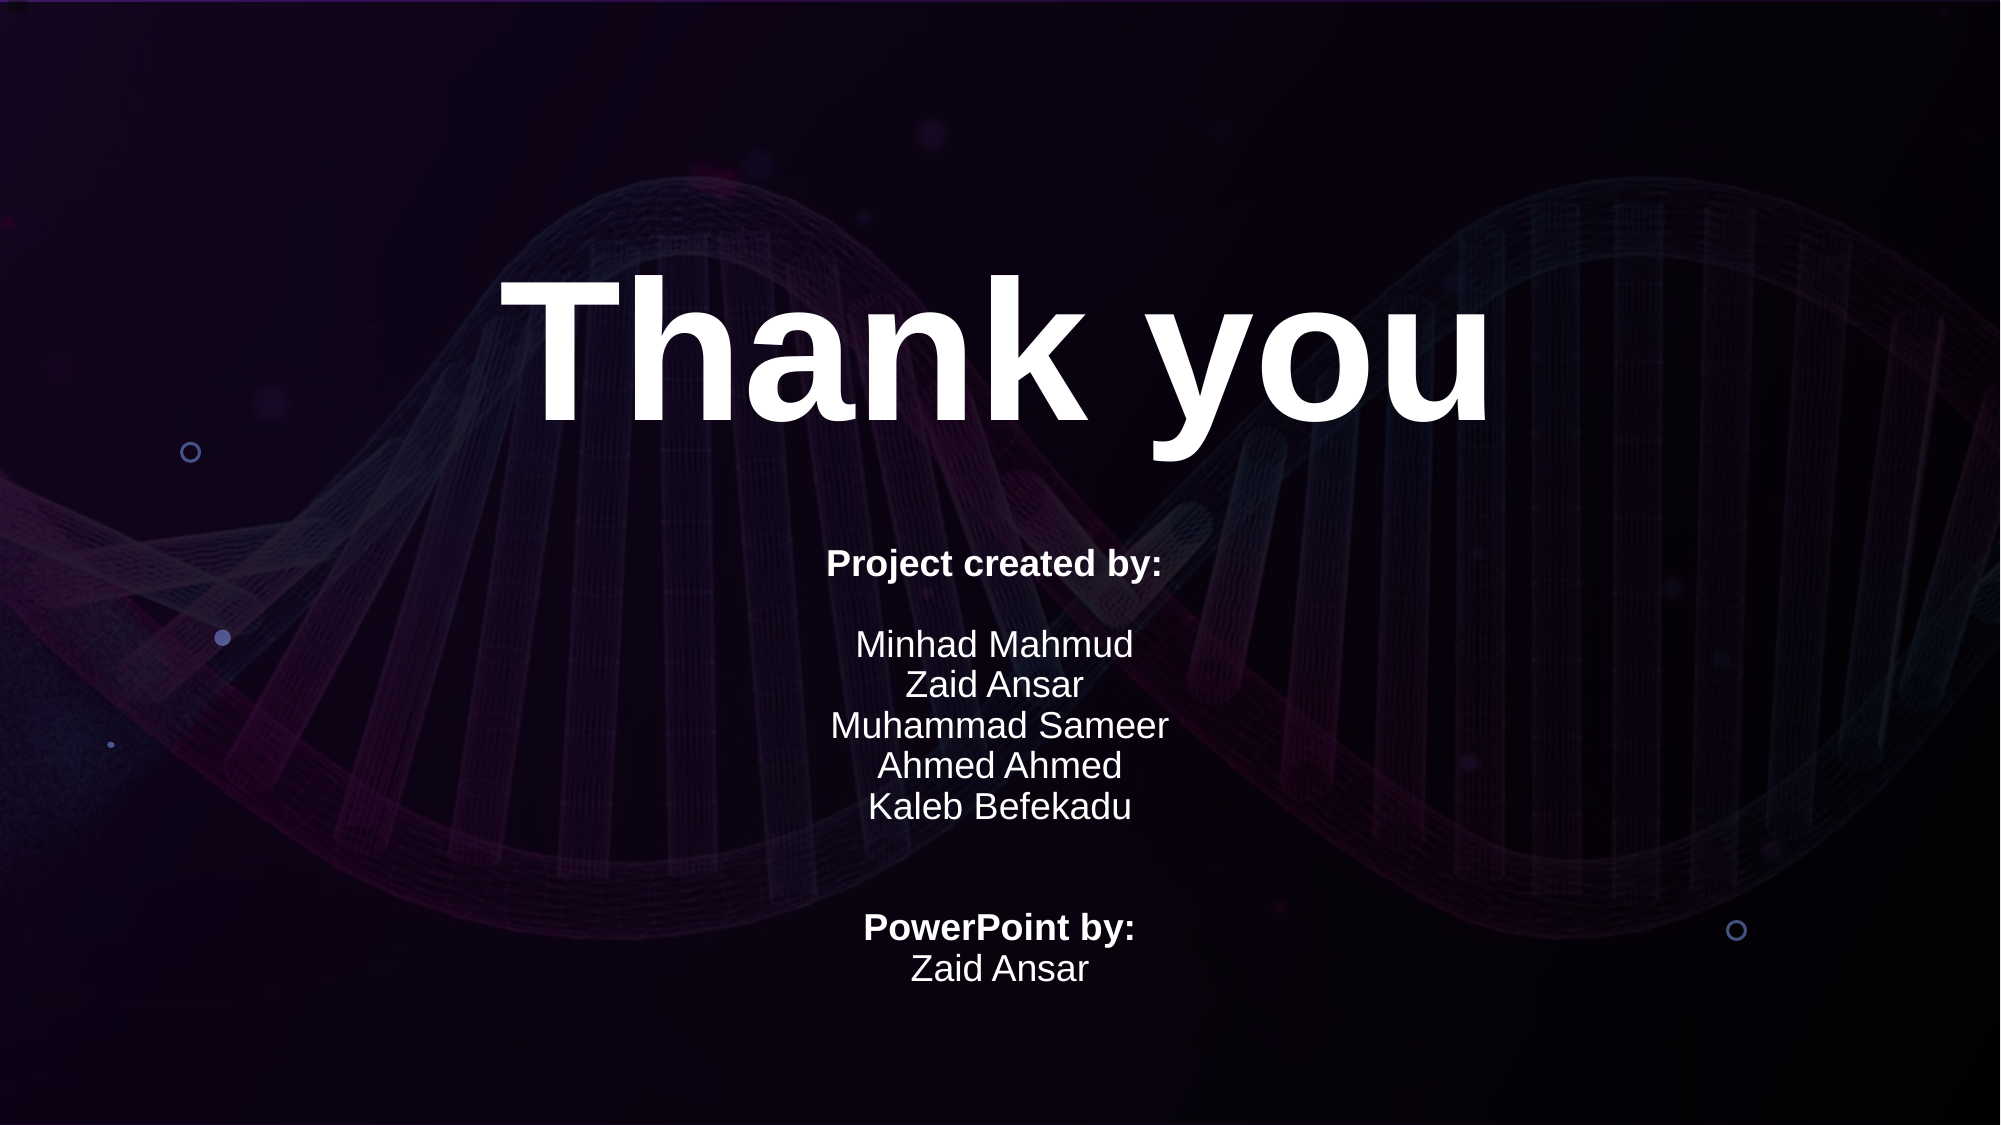

# Thank you Project created by: Minhad Mahmud Zaid Ansar Muhammad Sameer Ahmed Ahmed Kaleb Befekadu PowerPoint by: Zaid Ansar